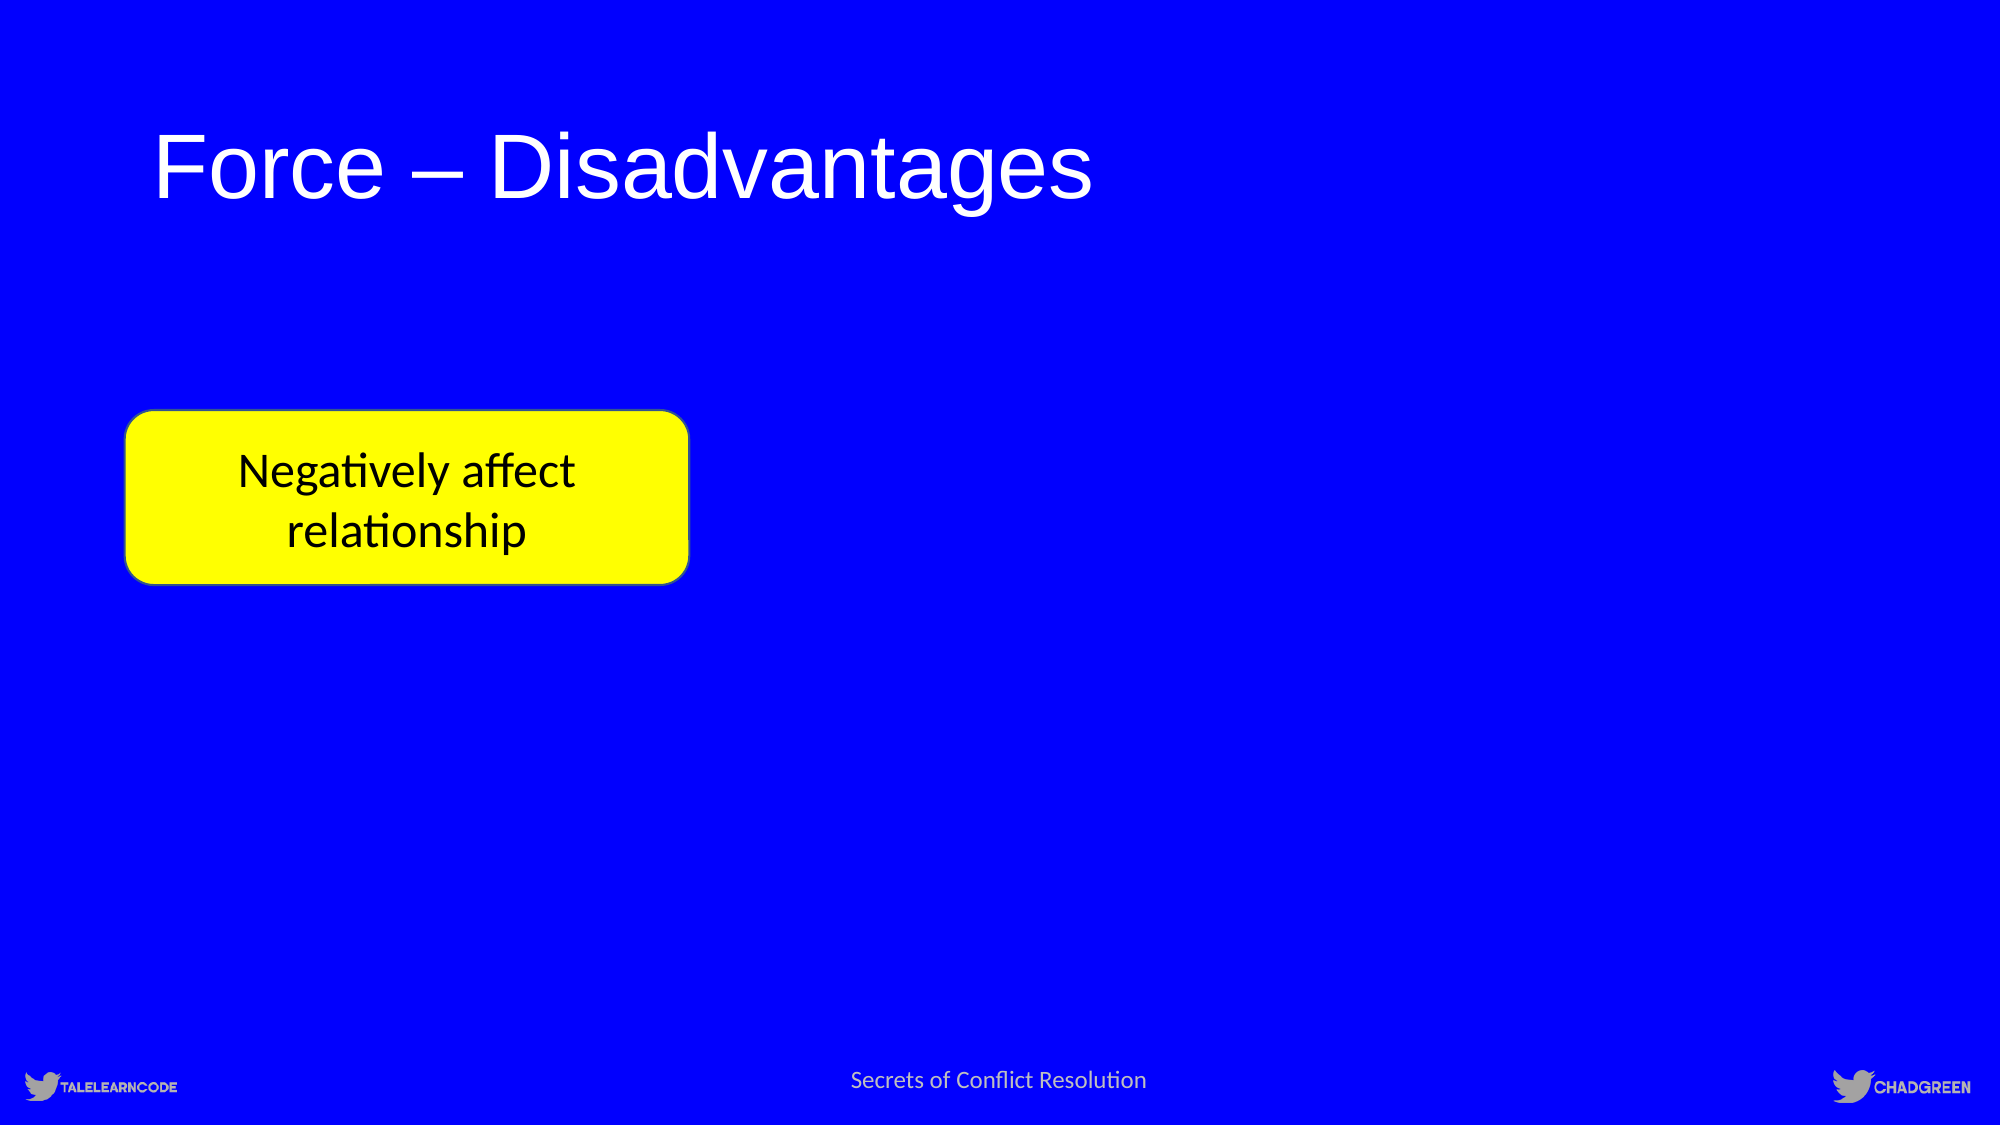

# Force – Disadvantages
Negatively affect relationship